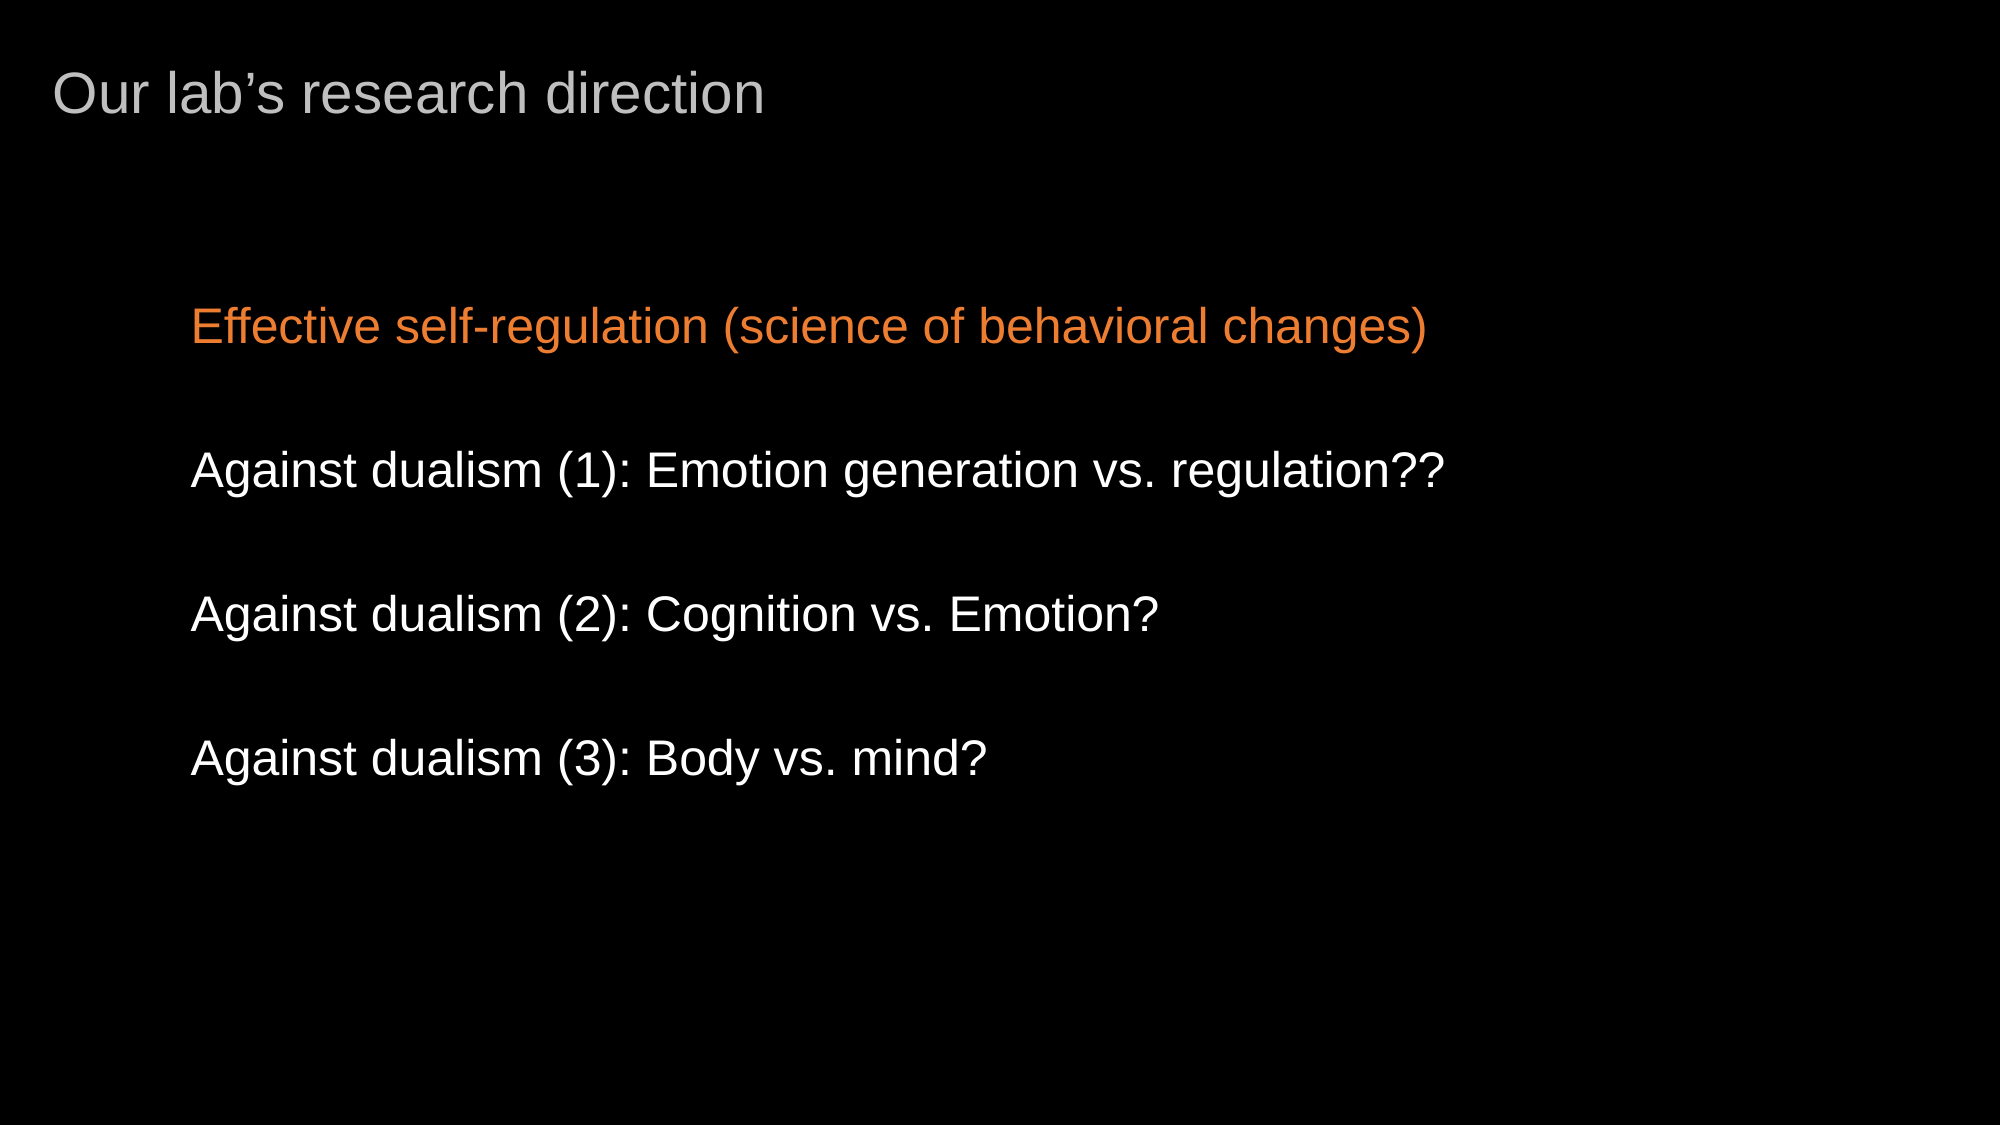

Our lab’s research direction
Effective self-regulation (science of behavioral changes)

Against dualism (1): Emotion generation vs. regulation??

Against dualism (2): Cognition vs. Emotion?

Against dualism (3): Body vs. mind?